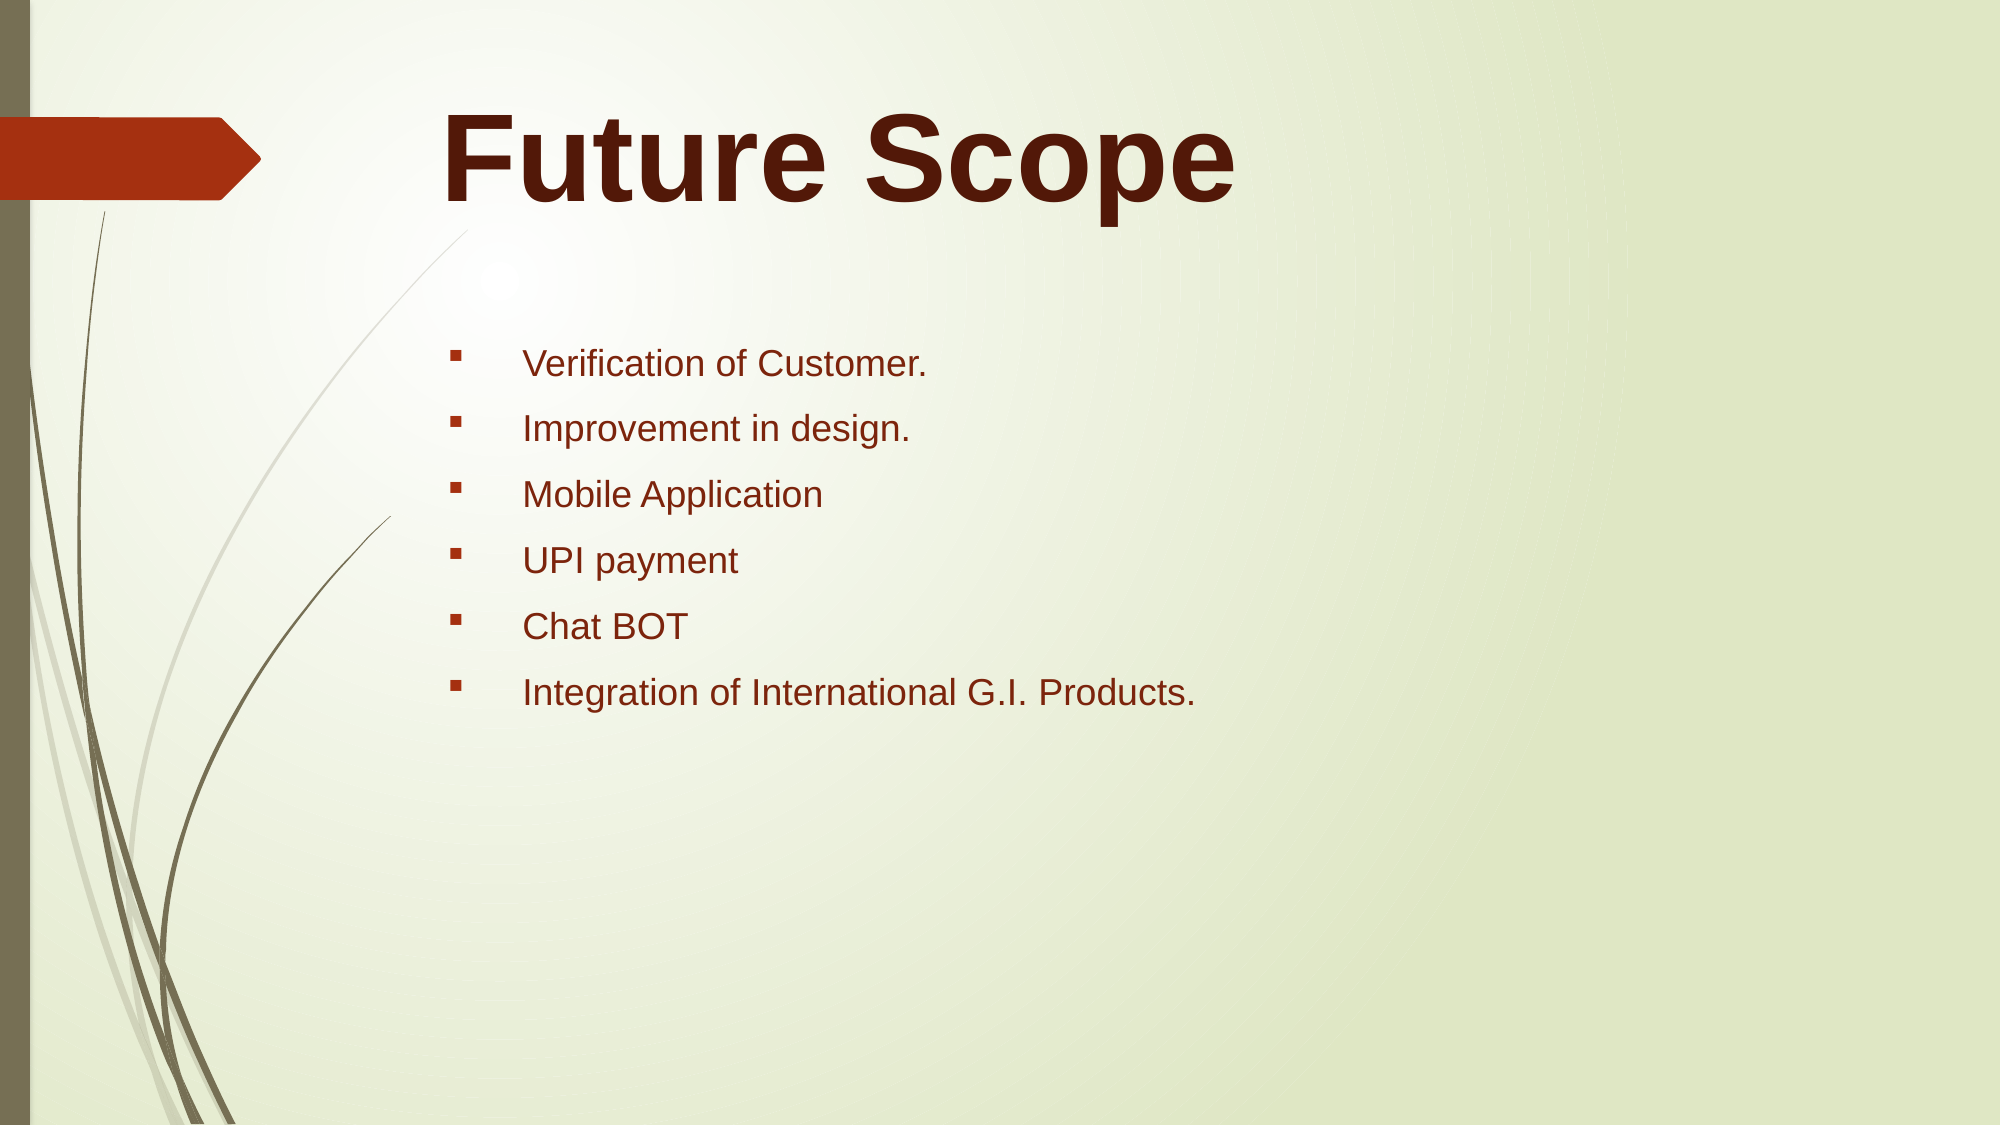

# Future Scope
Verification of Customer.
Improvement in design.
Mobile Application
UPI payment
Chat BOT
Integration of International G.I. Products.